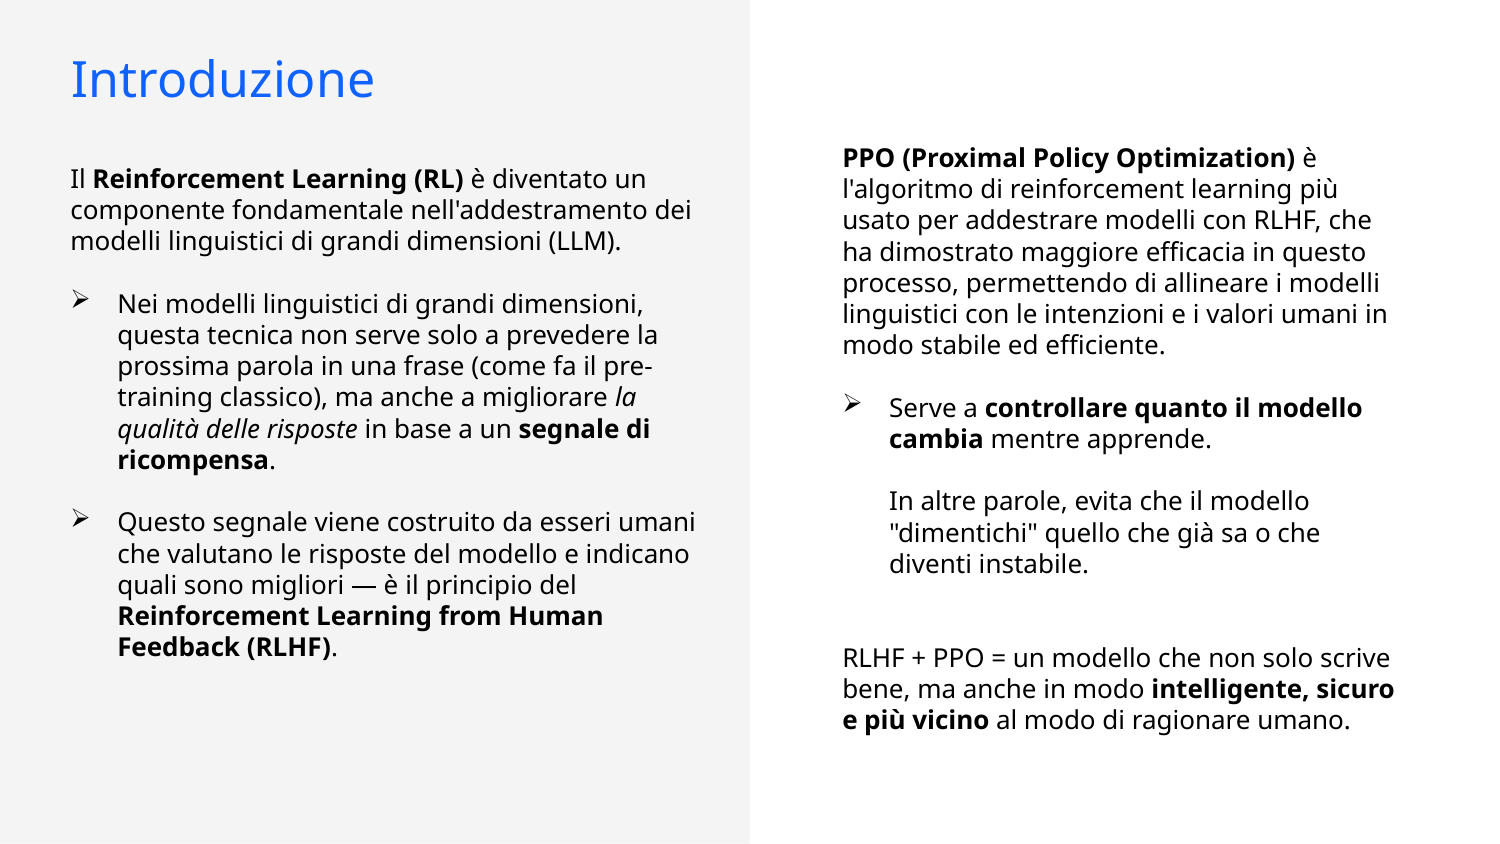

Introduzione
PPO (Proximal Policy Optimization) è l'algoritmo di reinforcement learning più usato per addestrare modelli con RLHF, che ha dimostrato maggiore efficacia in questo processo, permettendo di allineare i modelli linguistici con le intenzioni e i valori umani in modo stabile ed efficiente.

Serve a controllare quanto il modello cambia mentre apprende.
In altre parole, evita che il modello "dimentichi" quello che già sa o che diventi instabile.

RLHF + PPO = un modello che non solo scrive bene, ma anche in modo intelligente, sicuro e più vicino al modo di ragionare umano.
Il Reinforcement Learning (RL) è diventato un componente fondamentale nell'addestramento dei modelli linguistici di grandi dimensioni (LLM).

Nei modelli linguistici di grandi dimensioni, questa tecnica non serve solo a prevedere la prossima parola in una frase (come fa il pre-training classico), ma anche a migliorare la qualità delle risposte in base a un segnale di ricompensa.

Questo segnale viene costruito da esseri umani che valutano le risposte del modello e indicano quali sono migliori — è il principio del Reinforcement Learning from Human Feedback (RLHF).